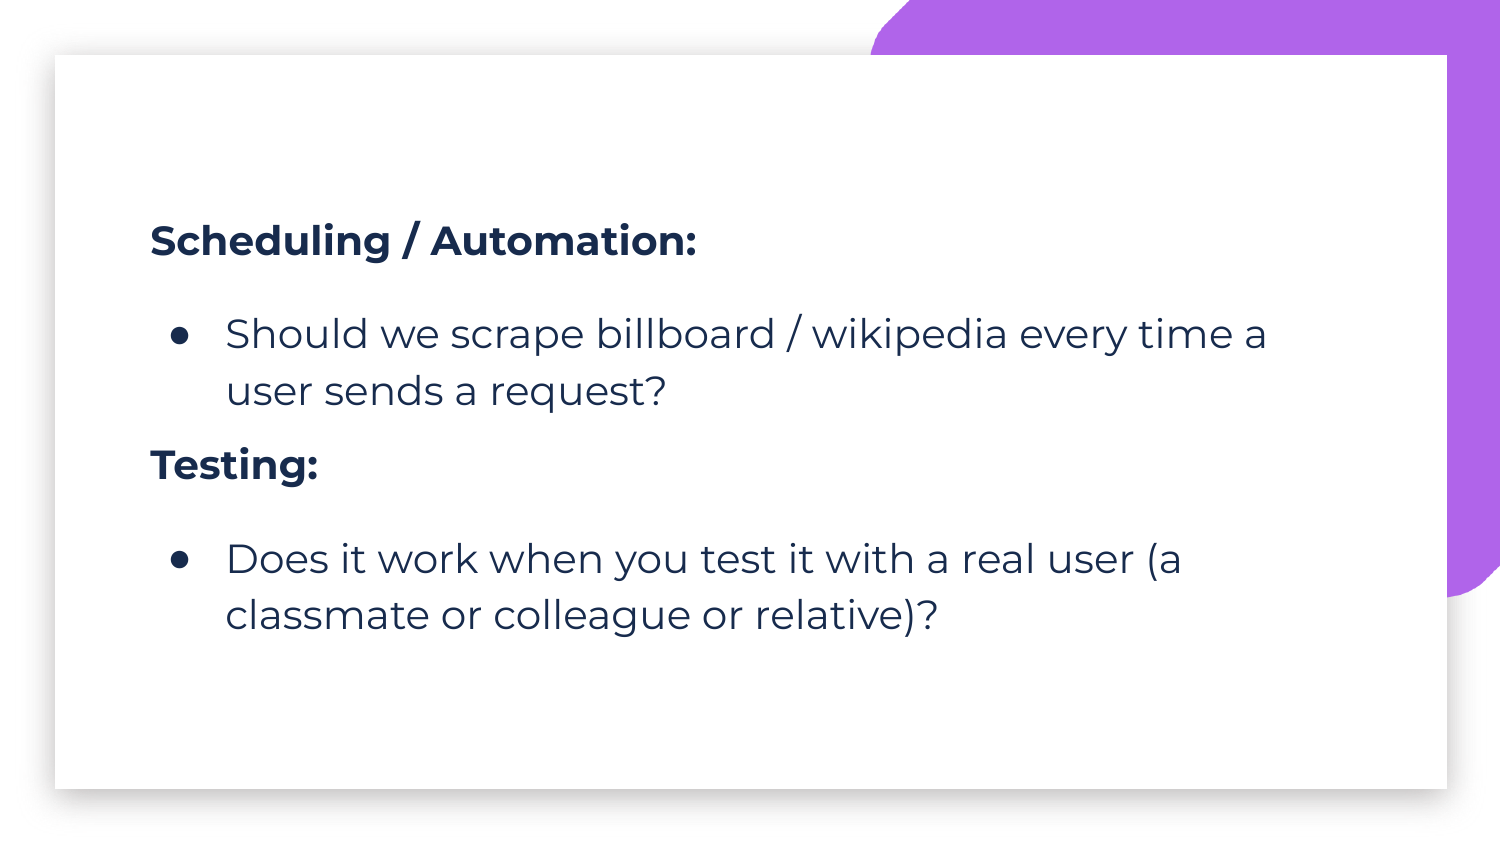

Scheduling / Automation:
Should we scrape billboard / wikipedia every time a user sends a request?
Testing:
Does it work when you test it with a real user (a classmate or colleague or relative)?